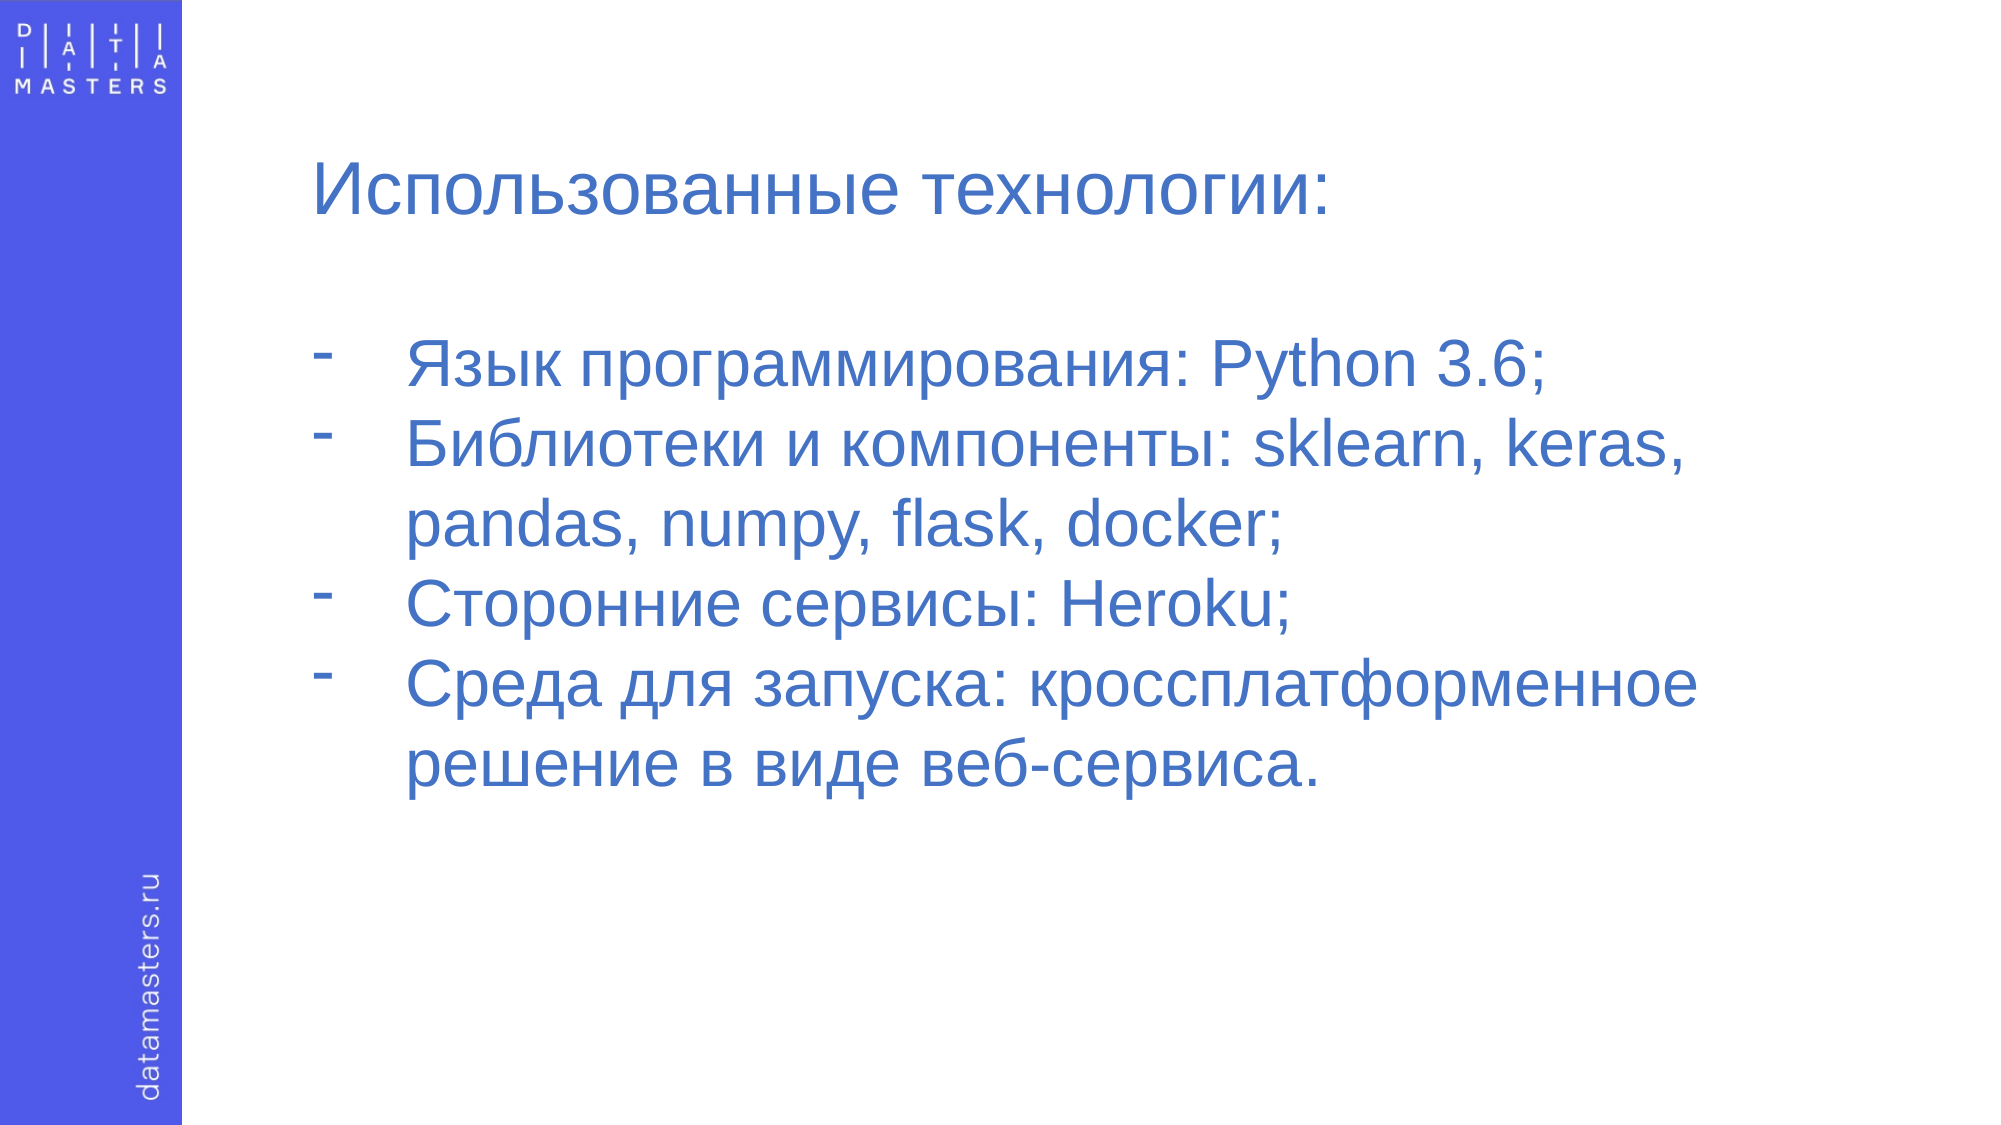

Использованные технологии:

Язык программирования: Python 3.6;
Библиотеки и компоненты: sklearn, keras, pandas, numpy, flask, docker;
Сторонние сервисы: Heroku;
Среда для запуска: кроссплатформенное решение в виде веб-сервиса.